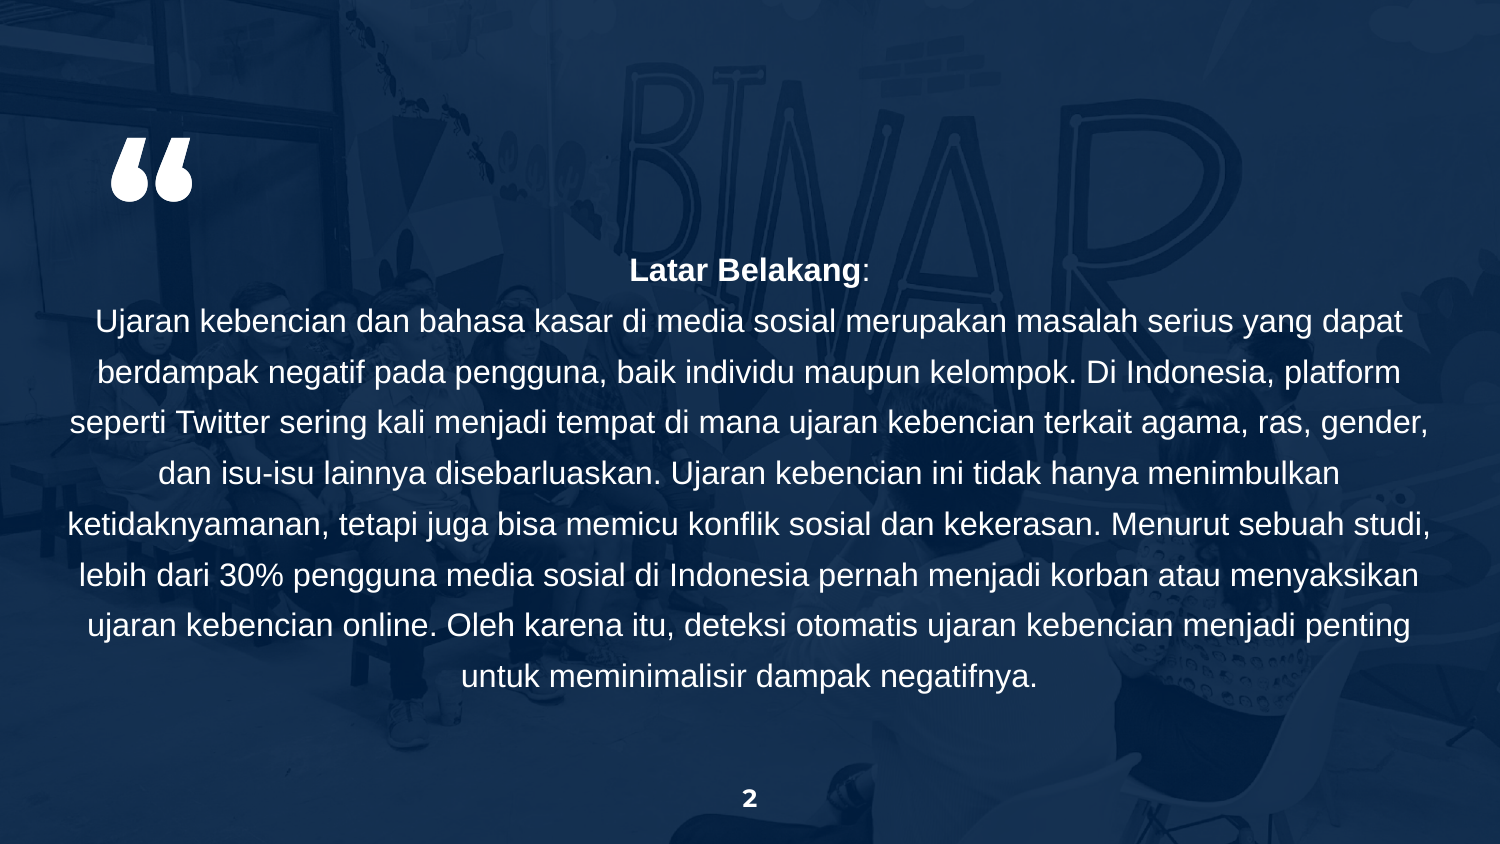

“
# Latar Belakang:
Ujaran kebencian dan bahasa kasar di media sosial merupakan masalah serius yang dapat berdampak negatif pada pengguna, baik individu maupun kelompok. Di Indonesia, platform seperti Twitter sering kali menjadi tempat di mana ujaran kebencian terkait agama, ras, gender, dan isu-isu lainnya disebarluaskan. Ujaran kebencian ini tidak hanya menimbulkan ketidaknyamanan, tetapi juga bisa memicu konflik sosial dan kekerasan. Menurut sebuah studi, lebih dari 30% pengguna media sosial di Indonesia pernah menjadi korban atau menyaksikan ujaran kebencian online. Oleh karena itu, deteksi otomatis ujaran kebencian menjadi penting untuk meminimalisir dampak negatifnya.
2